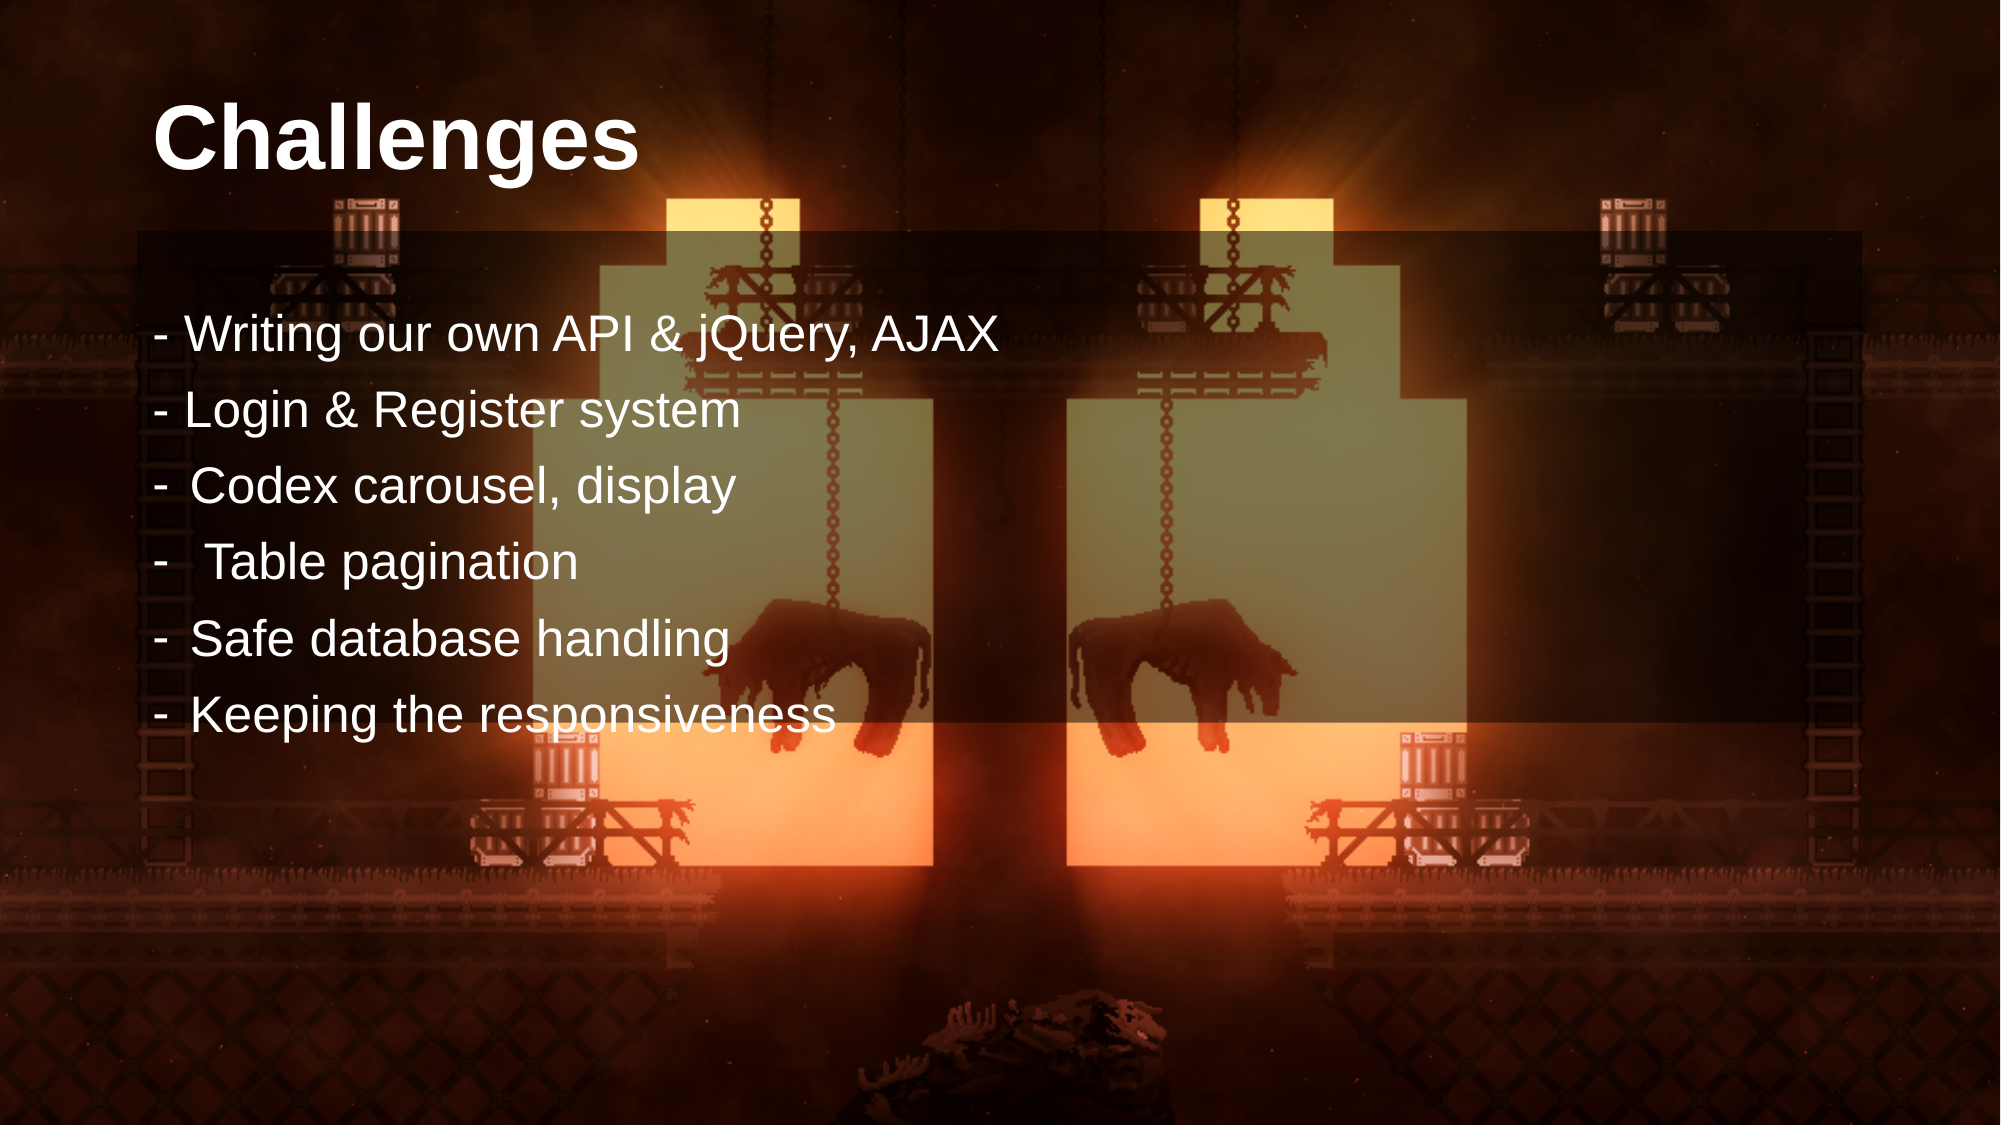

# Challenges

- Writing our own API & jQuery, AJAX
- Login & Register system
Codex carousel, display
 Table pagination
Safe database handling
Keeping the responsiveness